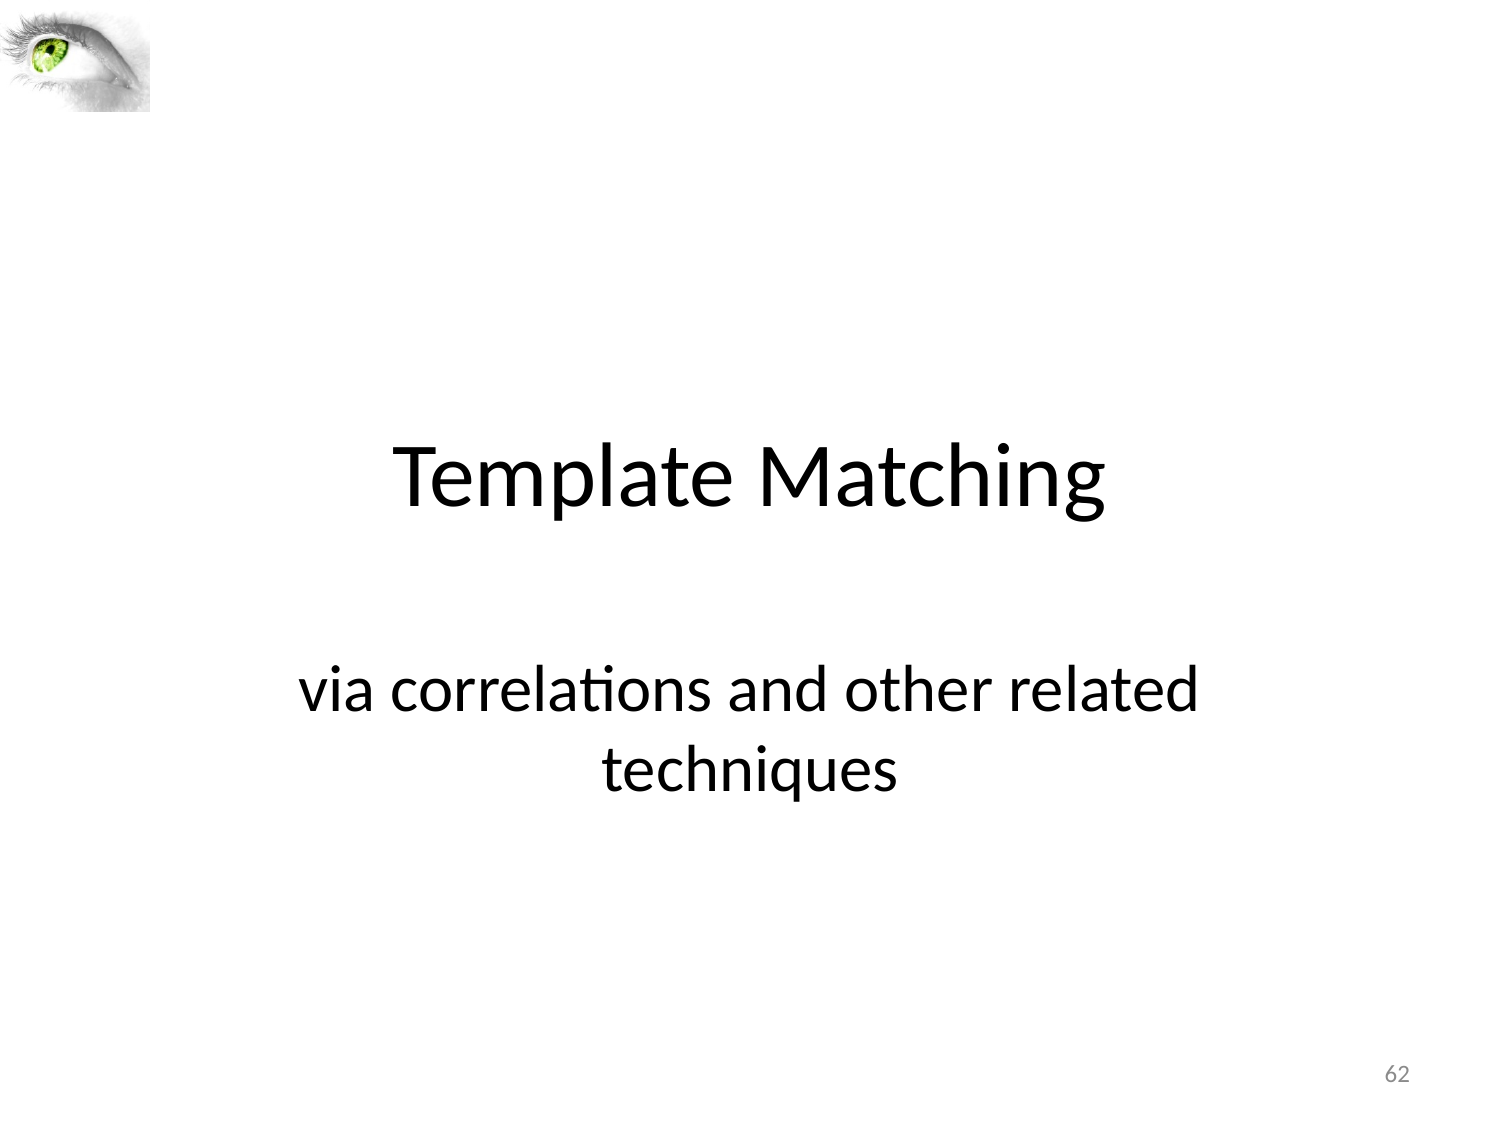

62
# Template Matching
via correlations and other related techniques